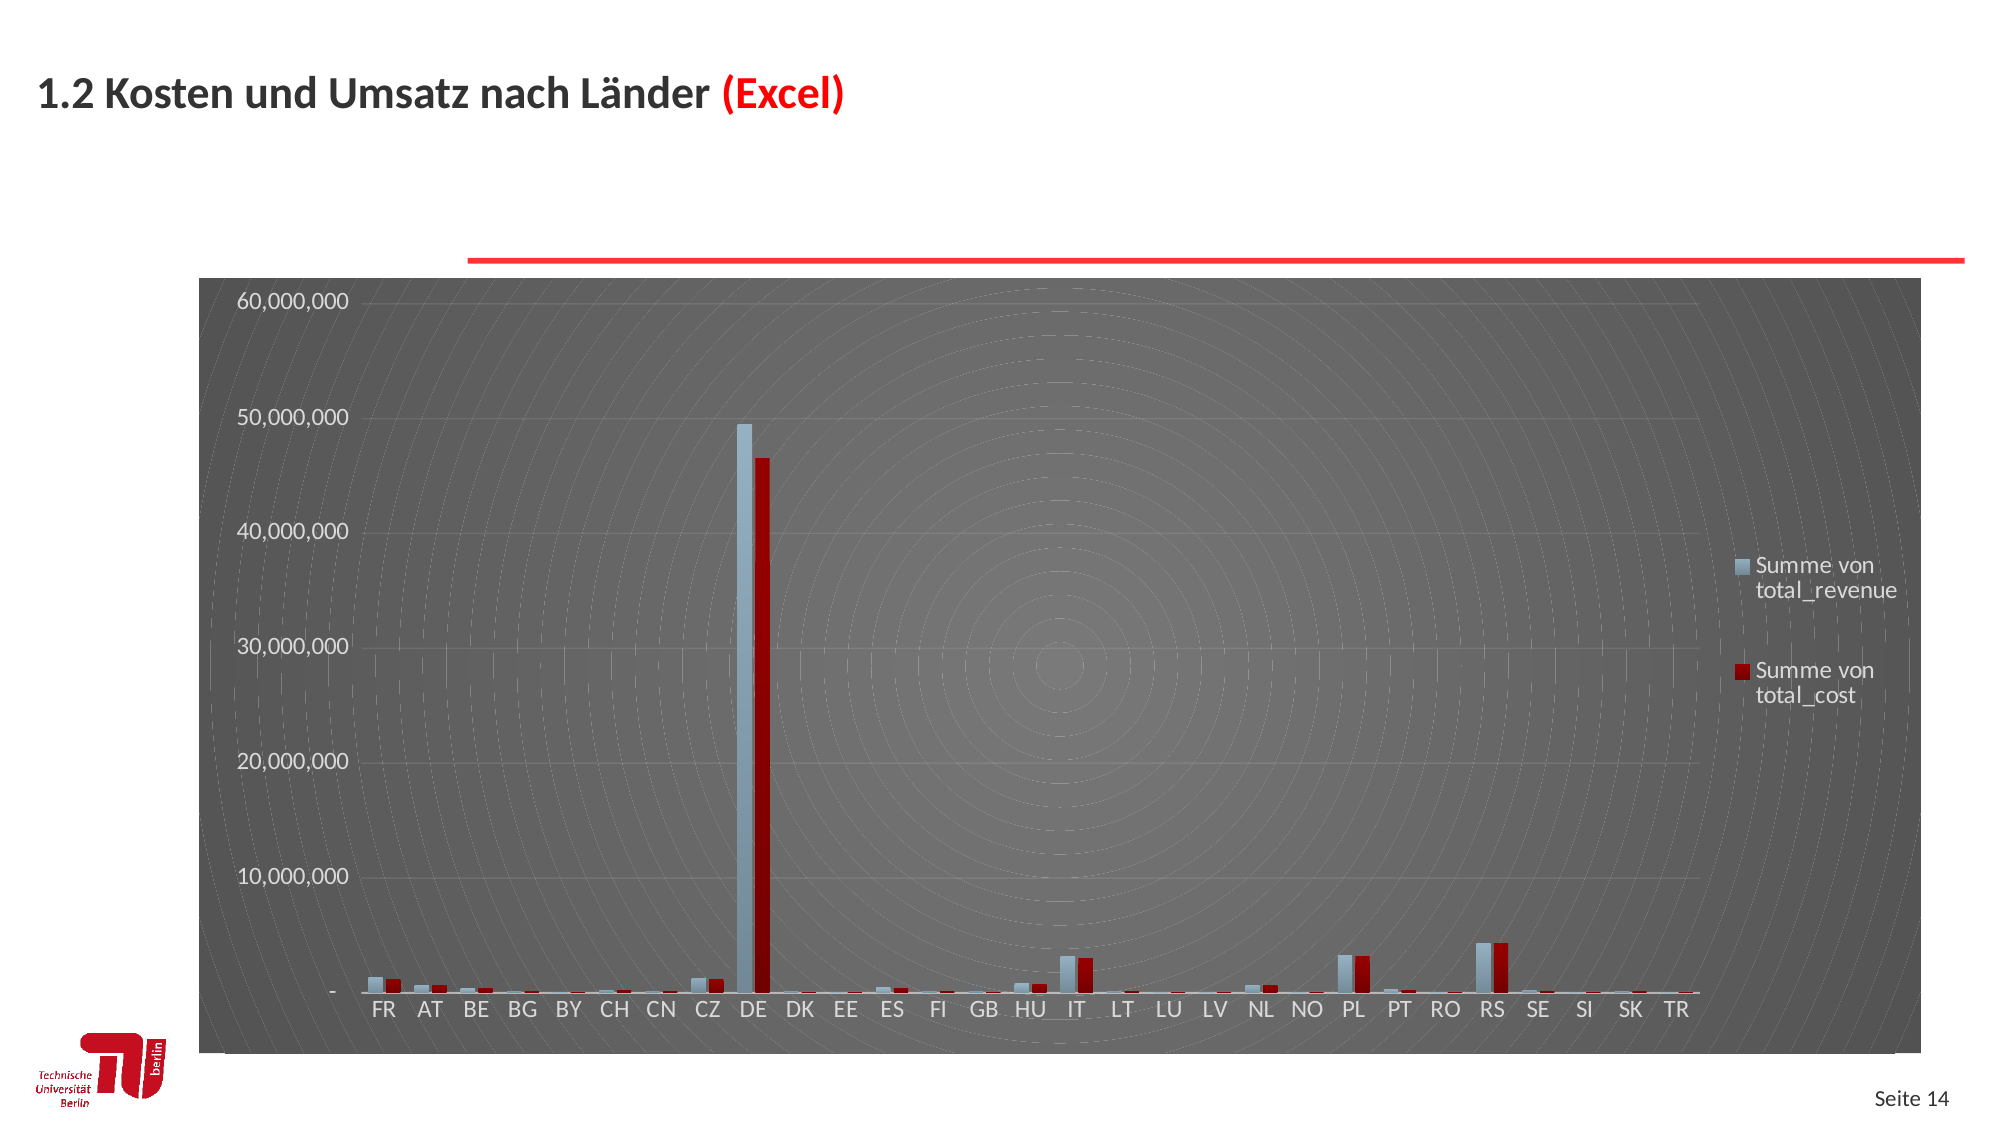

# 1.2 Kosten und Umsatz nach Länder (Excel)

### Chart

| Category | Summe von total_revenue | Summe von total_cost |
|---|---|---|
| FR | 1354755.0 | 1198428.0 |
| AT | 676950.0 | 662254.0 |
| BE | 370200.0 | 339878.0 |
| BG | 88480.0 | 81499.0 |
| BY | 1100.0 | 800.0 |
| CH | 203200.0 | 167898.0 |
| CN | 108435.0 | 107835.0 |
| CZ | 1267735.0 | 1163202.0 |
| DE | 49524020.0 | 46567386.0 |
| DK | 82334.0 | 73401.0 |
| EE | 1500.0 | 1410.0 |
| ES | 443190.0 | 404180.0 |
| FI | 87488.0 | 82958.0 |
| GB | 84853.0 | 63438.0 |
| HU | 786060.0 | 762272.0 |
| IT | 3189030.0 | 2948668.0 |
| LT | 109846.0 | 95263.0 |
| LU | 20876.0 | 18907.0 |
| LV | 1190.0 | 1100.0 |
| NL | 683335.0 | 676198.0 |
| NO | 1500.0 | 1250.0 |
| PL | 3212528.0 | 3122048.0 |
| PT | 262585.0 | 196688.0 |
| RO | 49908.0 | 46576.0 |
| RS | 4312736.0 | 4310591.0 |
| SE | 178580.0 | 164188.0 |
| SI | 13432.0 | 13270.0 |
| SK | 88649.0 | 77478.0 |
| TR | 3600.0 | 4400.0 |